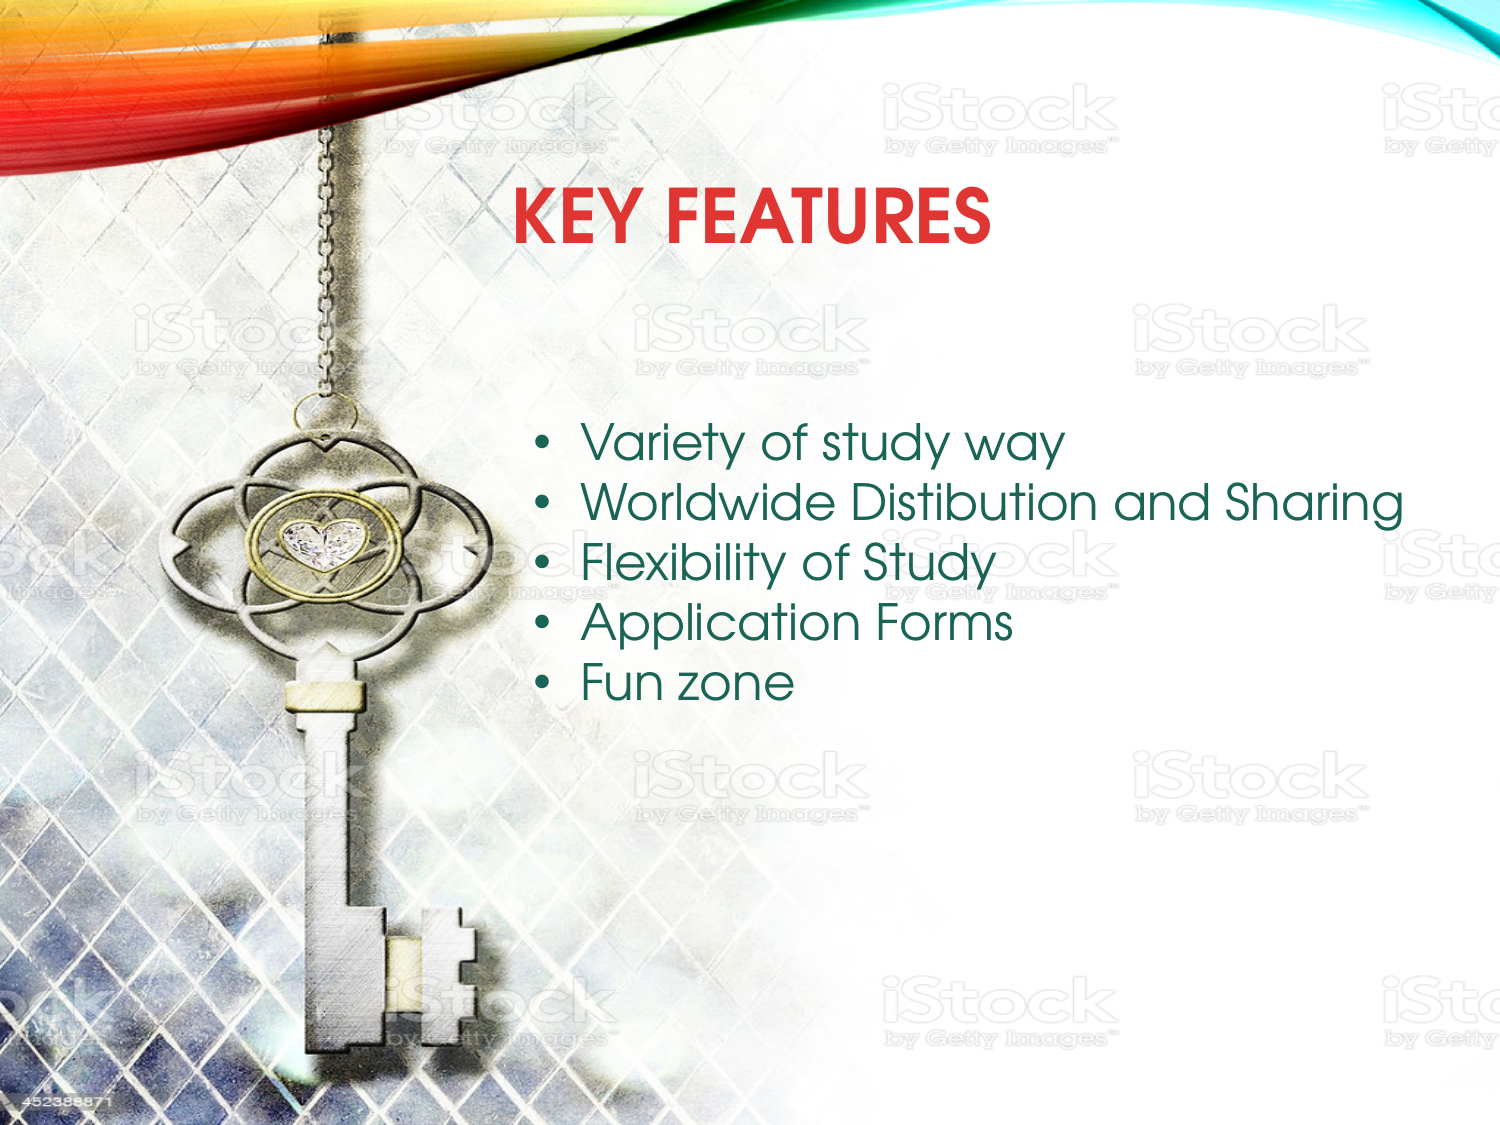

KEY FEATURES
Variety of study way
Worldwide Distibution and Sharing
Flexibility of Study
Application Forms
Fun zone